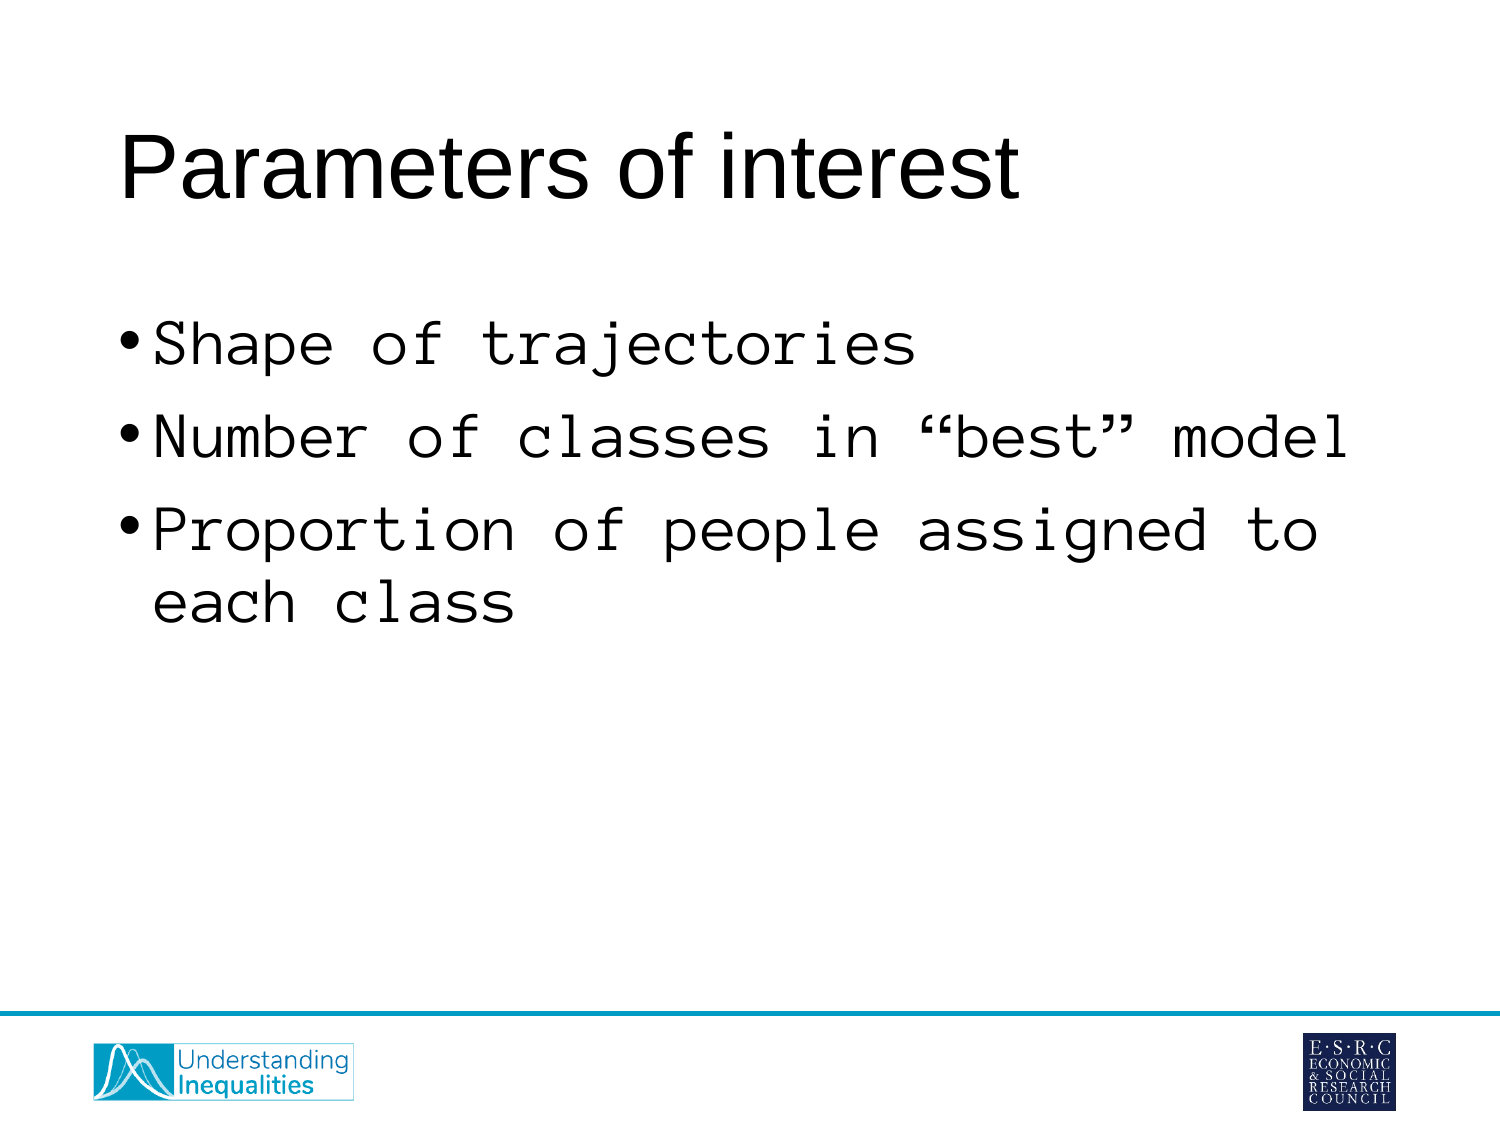

# Parameters of interest
Shape of trajectories
Number of classes in “best” model
Proportion of people assigned to each class